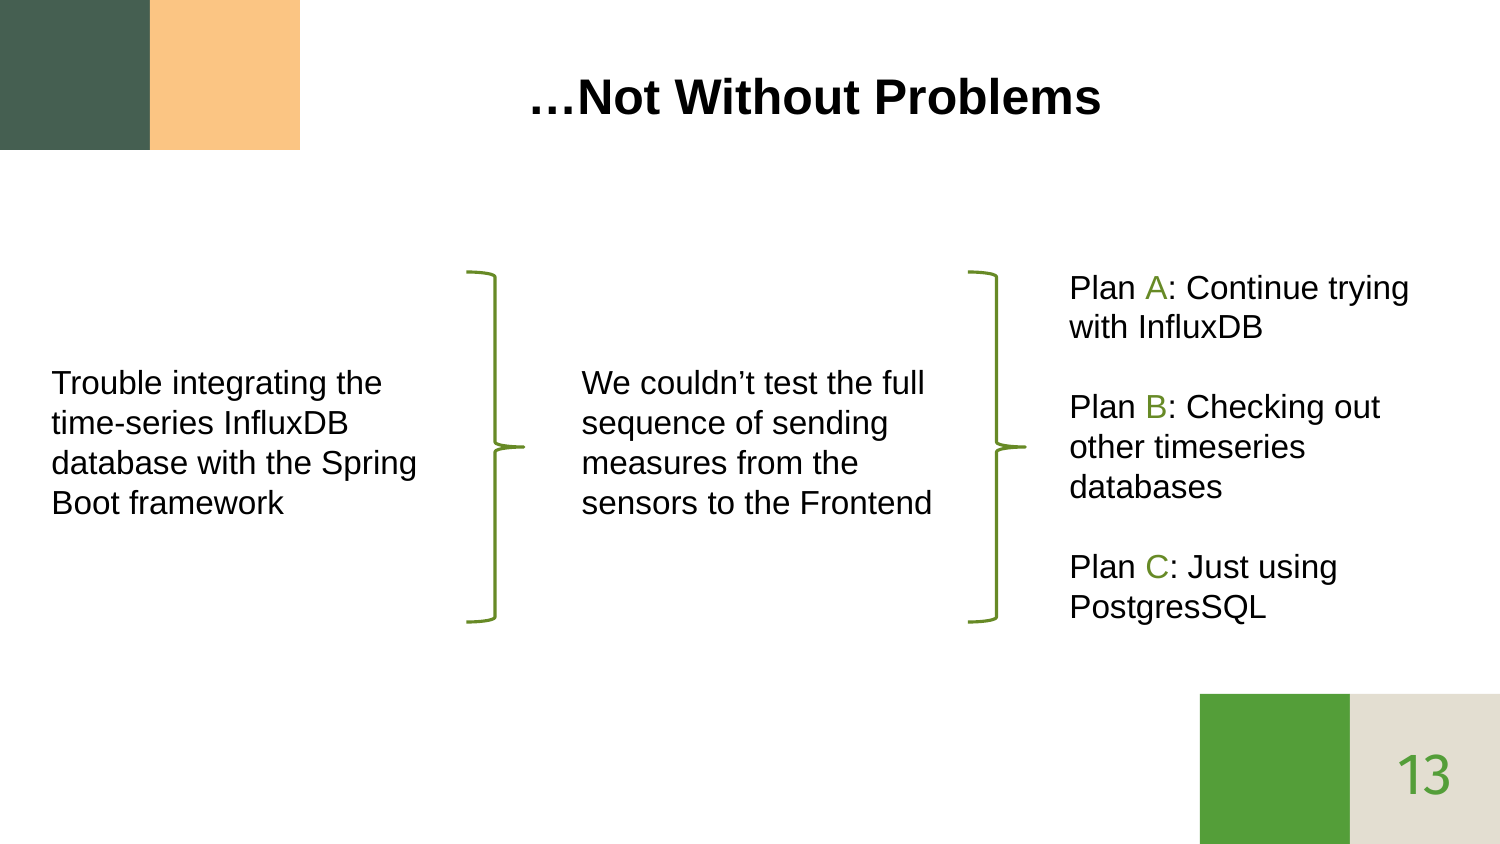

# …Not Without Problems
Trouble integrating the time-series InfluxDB database with the Spring Boot framework

We couldn’t test the full sequence of sending measures from the sensors to the Frontend

Plan A: Continue trying with InfluxDB

Plan B: Checking out other timeseries databases
Plan C: Just using PostgresSQL

13